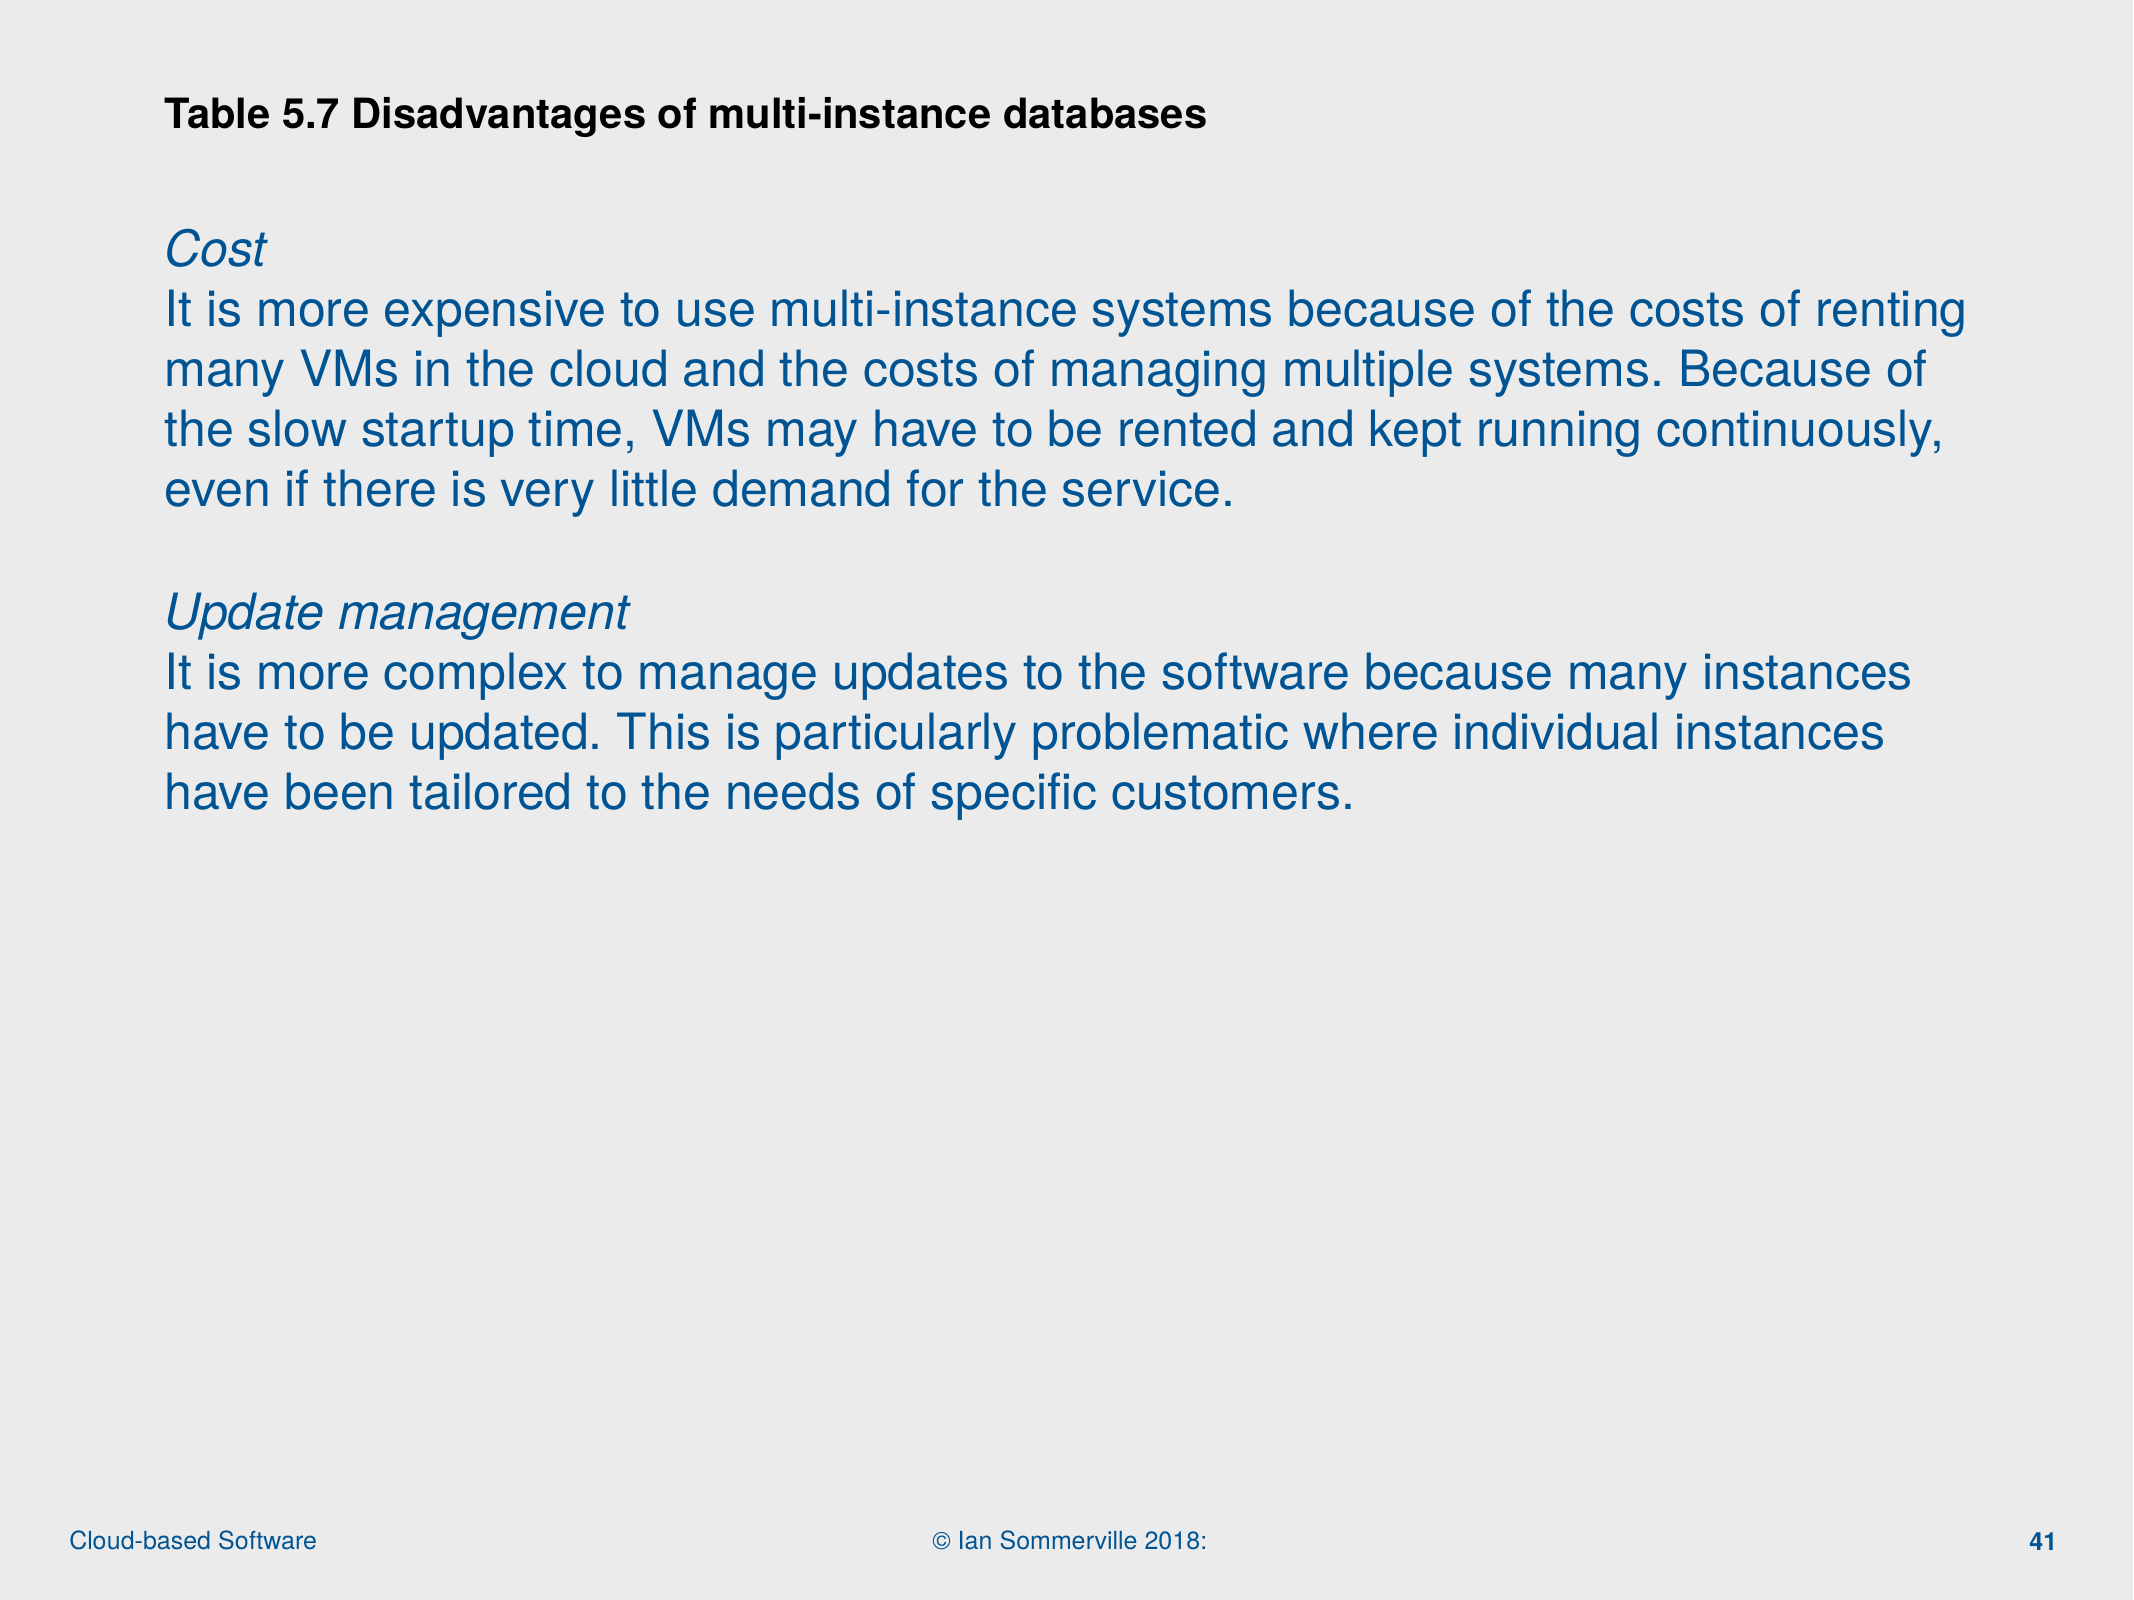

# Table 5.7 Disadvantages of multi-instance databases
Cost
It is more expensive to use multi-instance systems because of the costs of renting many VMs in the cloud and the costs of managing multiple systems. Because of the slow startup time, VMs may have to be rented and kept running continuously, even if there is very little demand for the service.
Update management
It is more complex to manage updates to the software because many instances have to be updated. This is particularly problematic where individual instances have been tailored to the needs of specific customers.
41